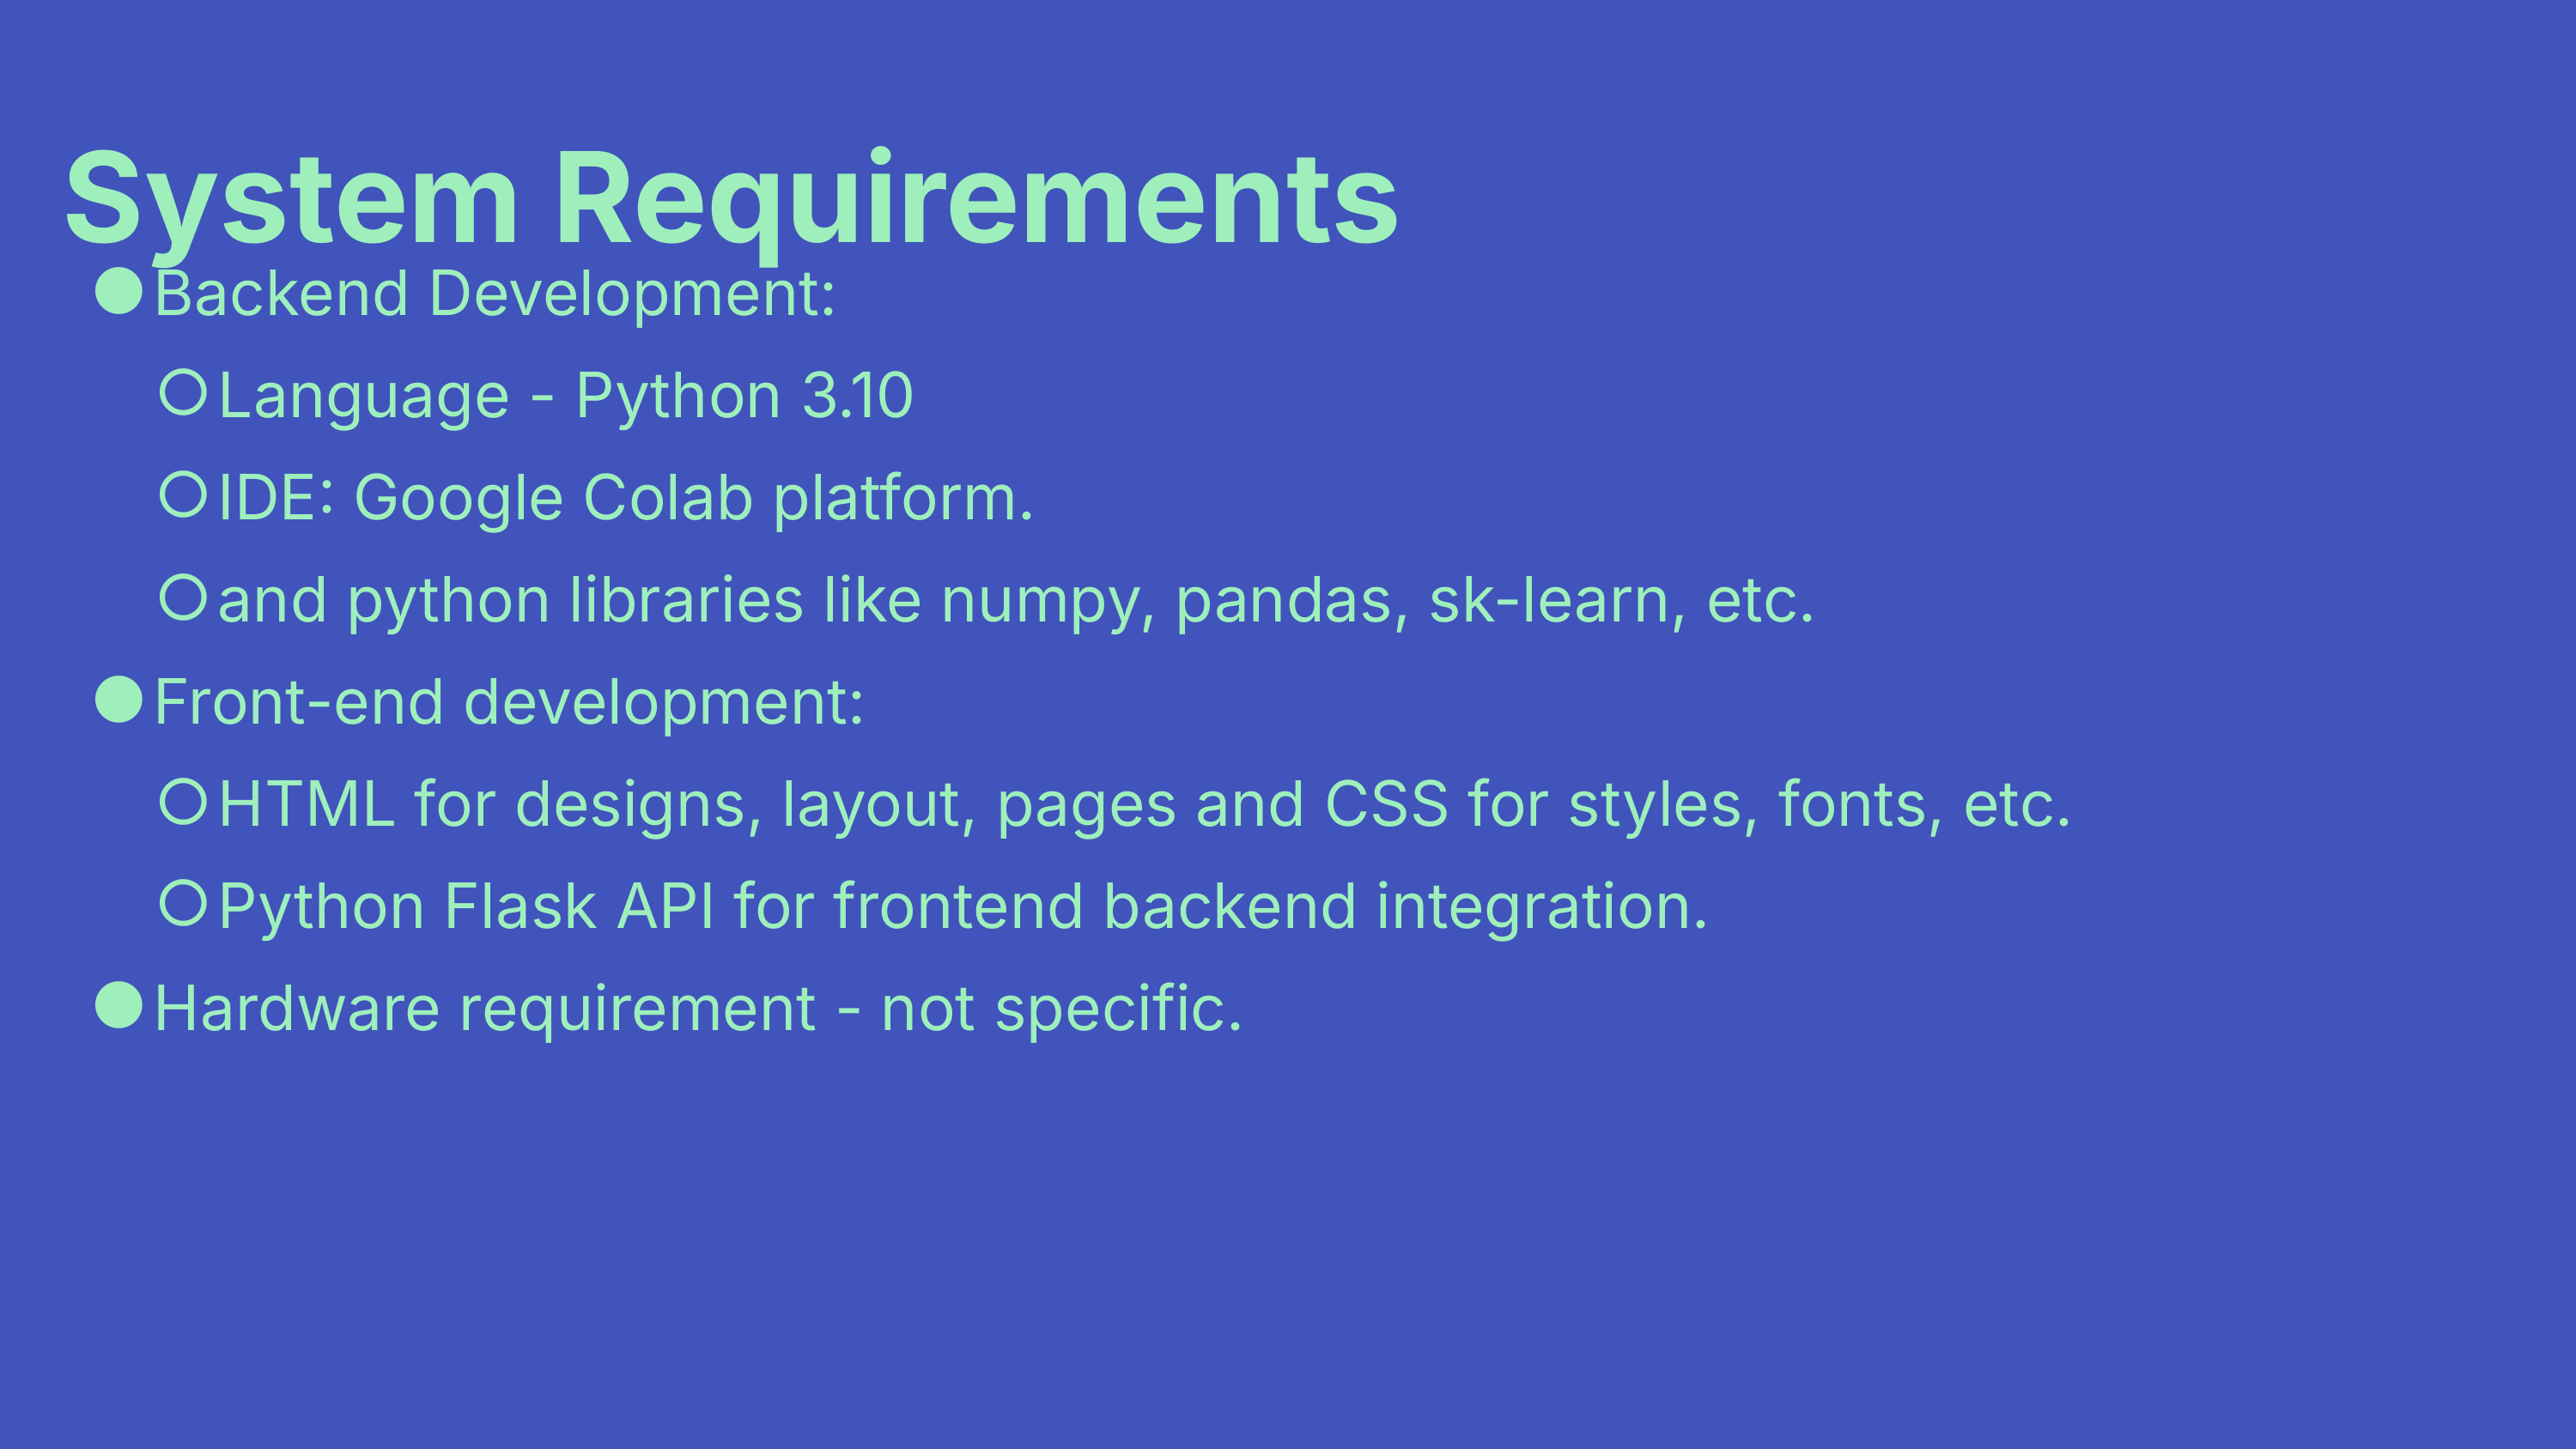

System Requirements
Backend Development:
Language - Python 3.10
IDE: Google Colab platform.
and python libraries like numpy, pandas, sk-learn, etc.
Front-end development:
HTML for designs, layout, pages and CSS for styles, fonts, etc.
Python Flask API for frontend backend integration.
Hardware requirement - not specific.